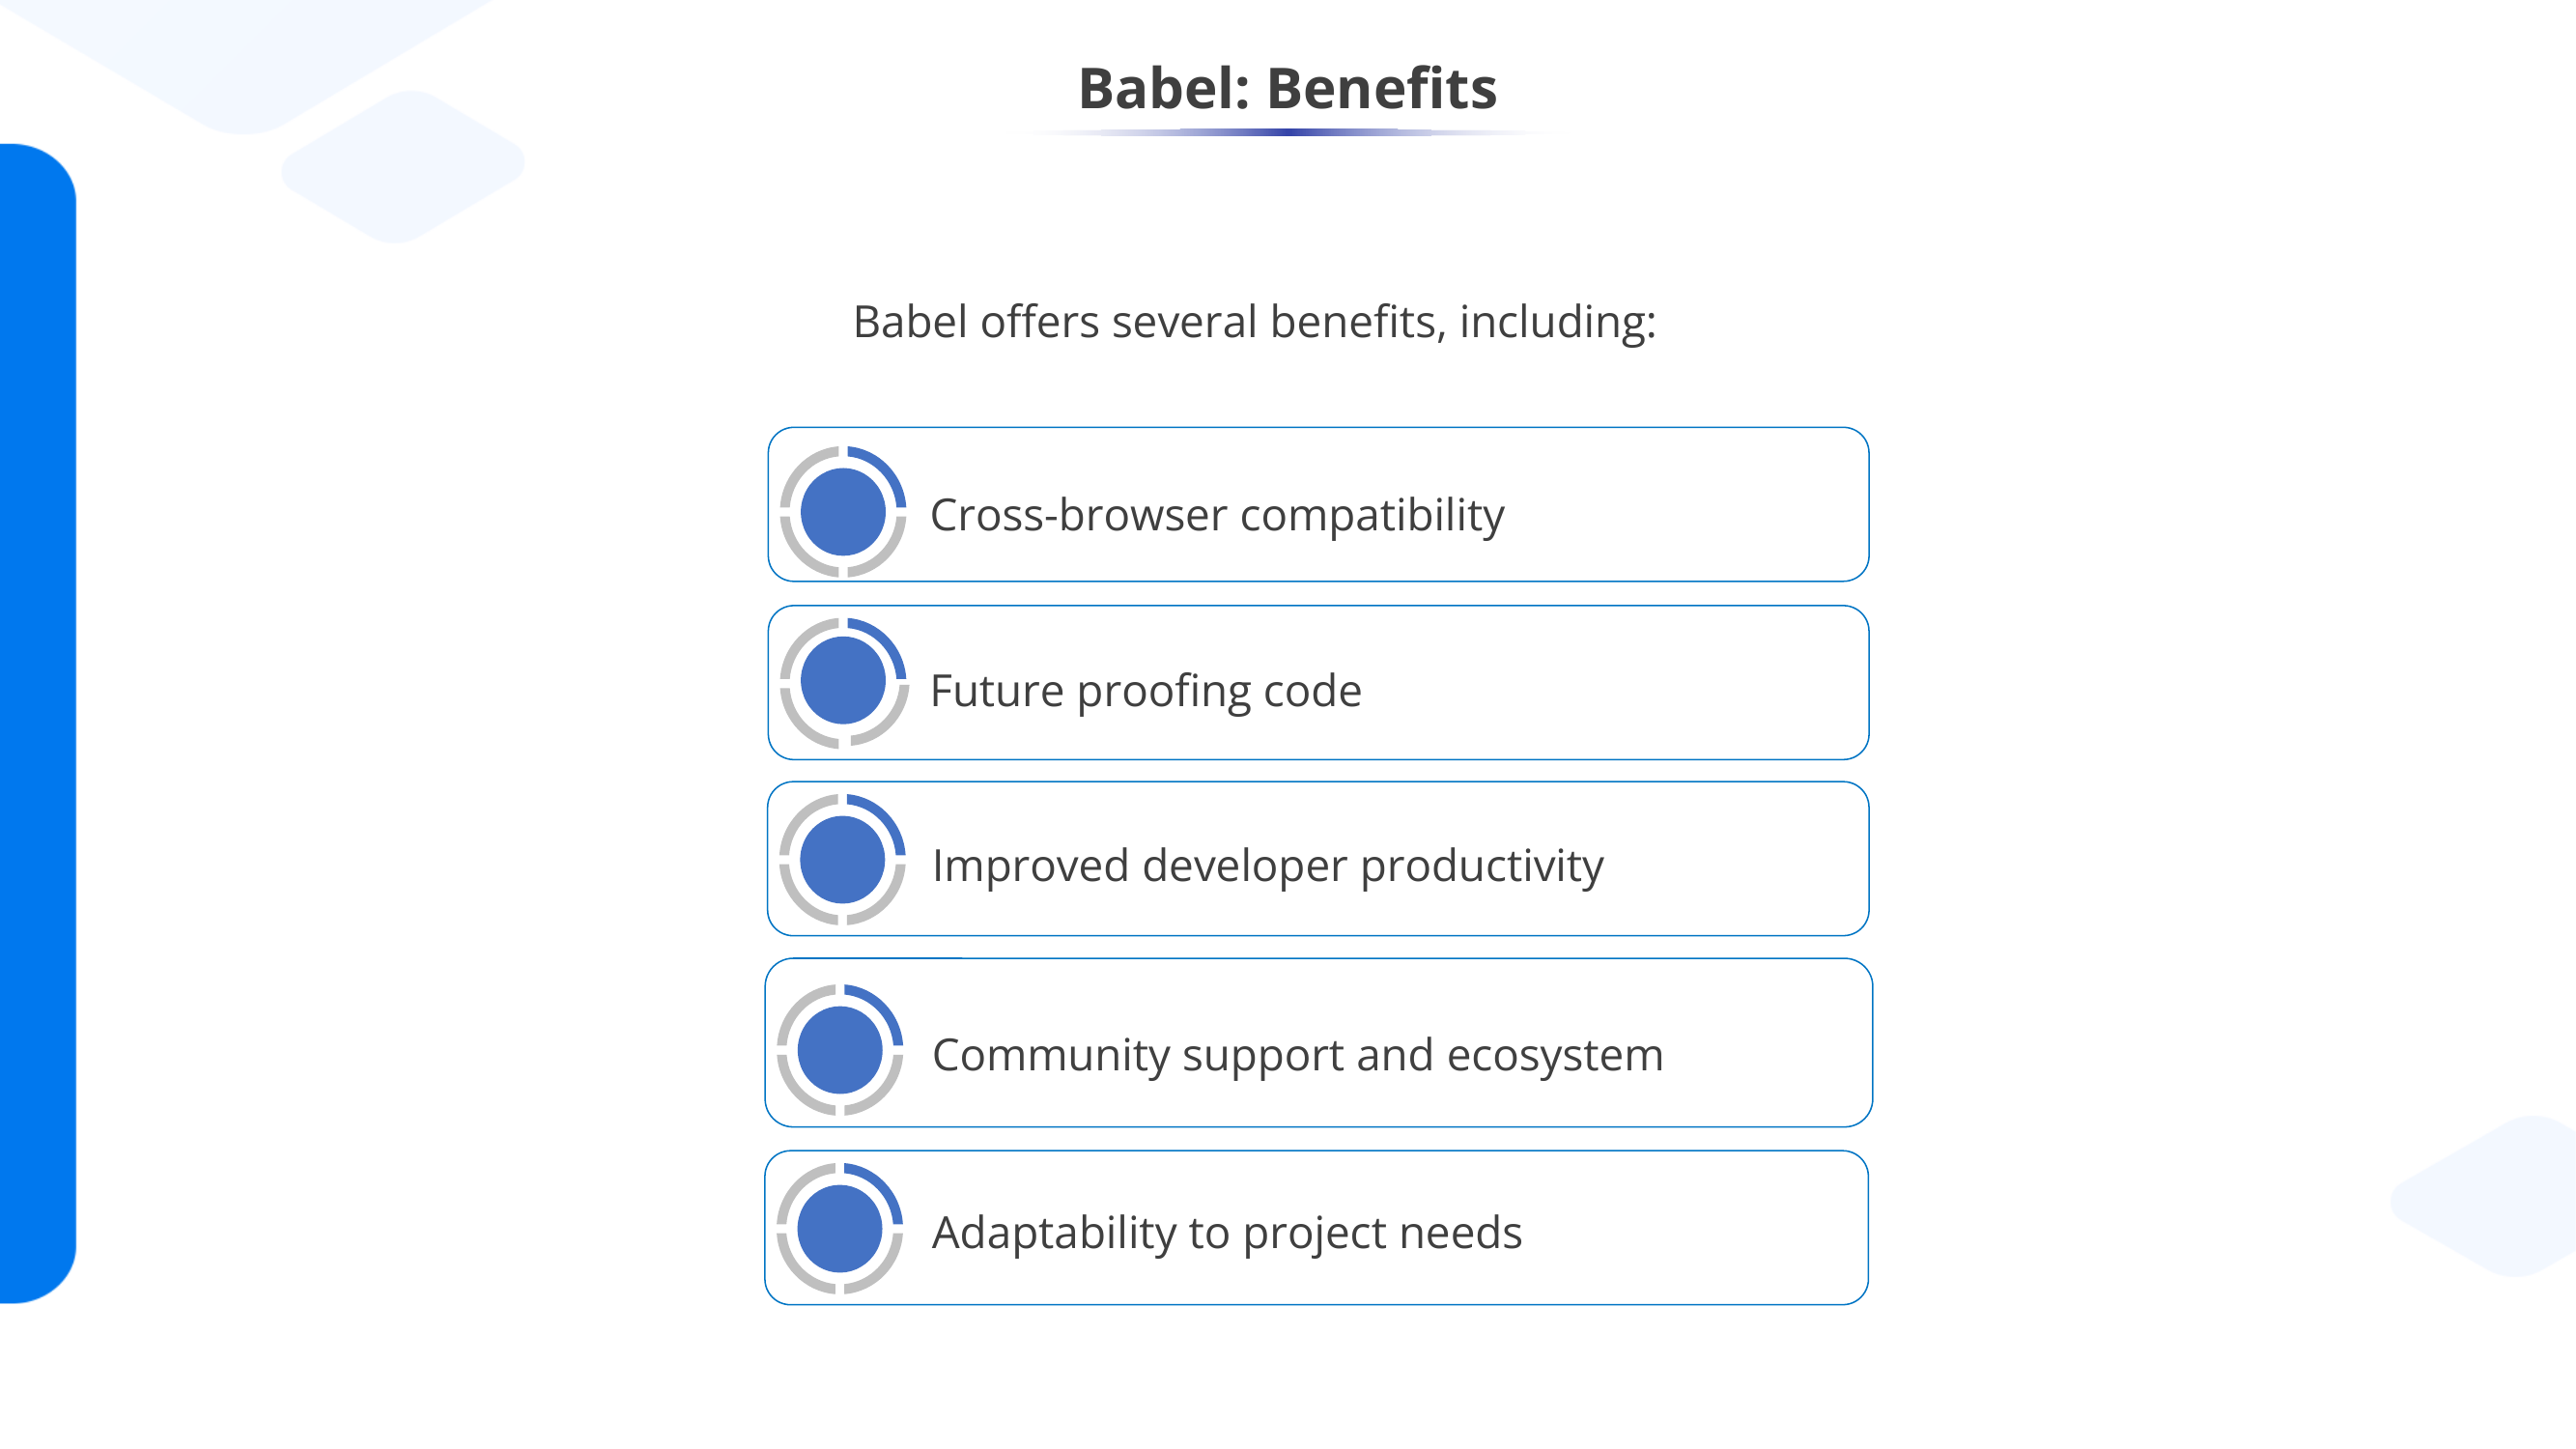

# Babel: Benefits

Babel offers several benefits, including:

Cross-browser compatibility

Future proofing code

Improved developer productivity

Community support and ecosystem

Adaptability to project needs